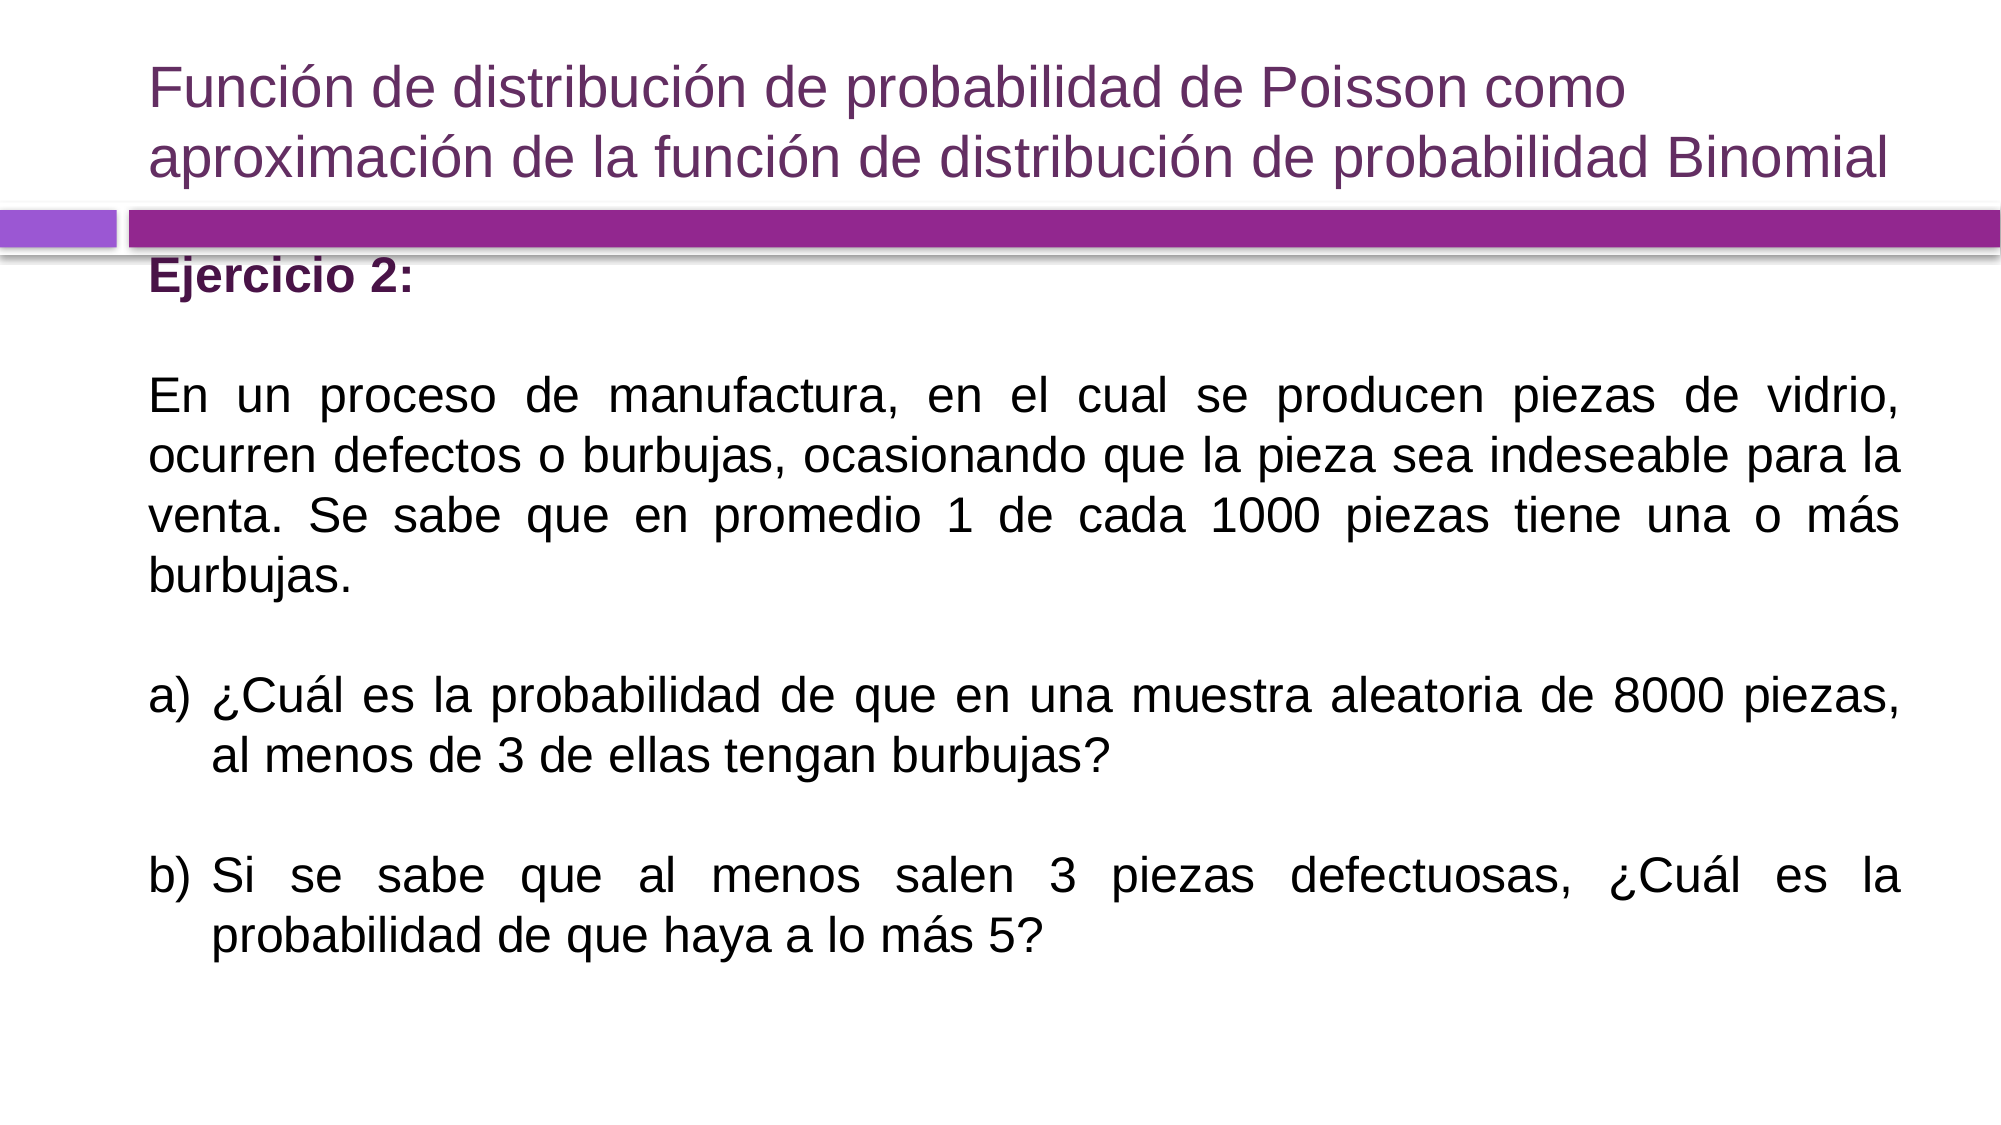

# Función de distribución de probabilidad de Poisson como aproximación de la función de distribución de probabilidad Binomial
Ejercicio 2:

En un proceso de manufactura, en el cual se producen piezas de vidrio, ocurren defectos o burbujas, ocasionando que la pieza sea indeseable para la venta. Se sabe que en promedio 1 de cada 1000 piezas tiene una o más burbujas.

¿Cuál es la probabilidad de que en una muestra aleatoria de 8000 piezas, al menos de 3 de ellas tengan burbujas?

Si se sabe que al menos salen 3 piezas defectuosas, ¿Cuál es la probabilidad de que haya a lo más 5?